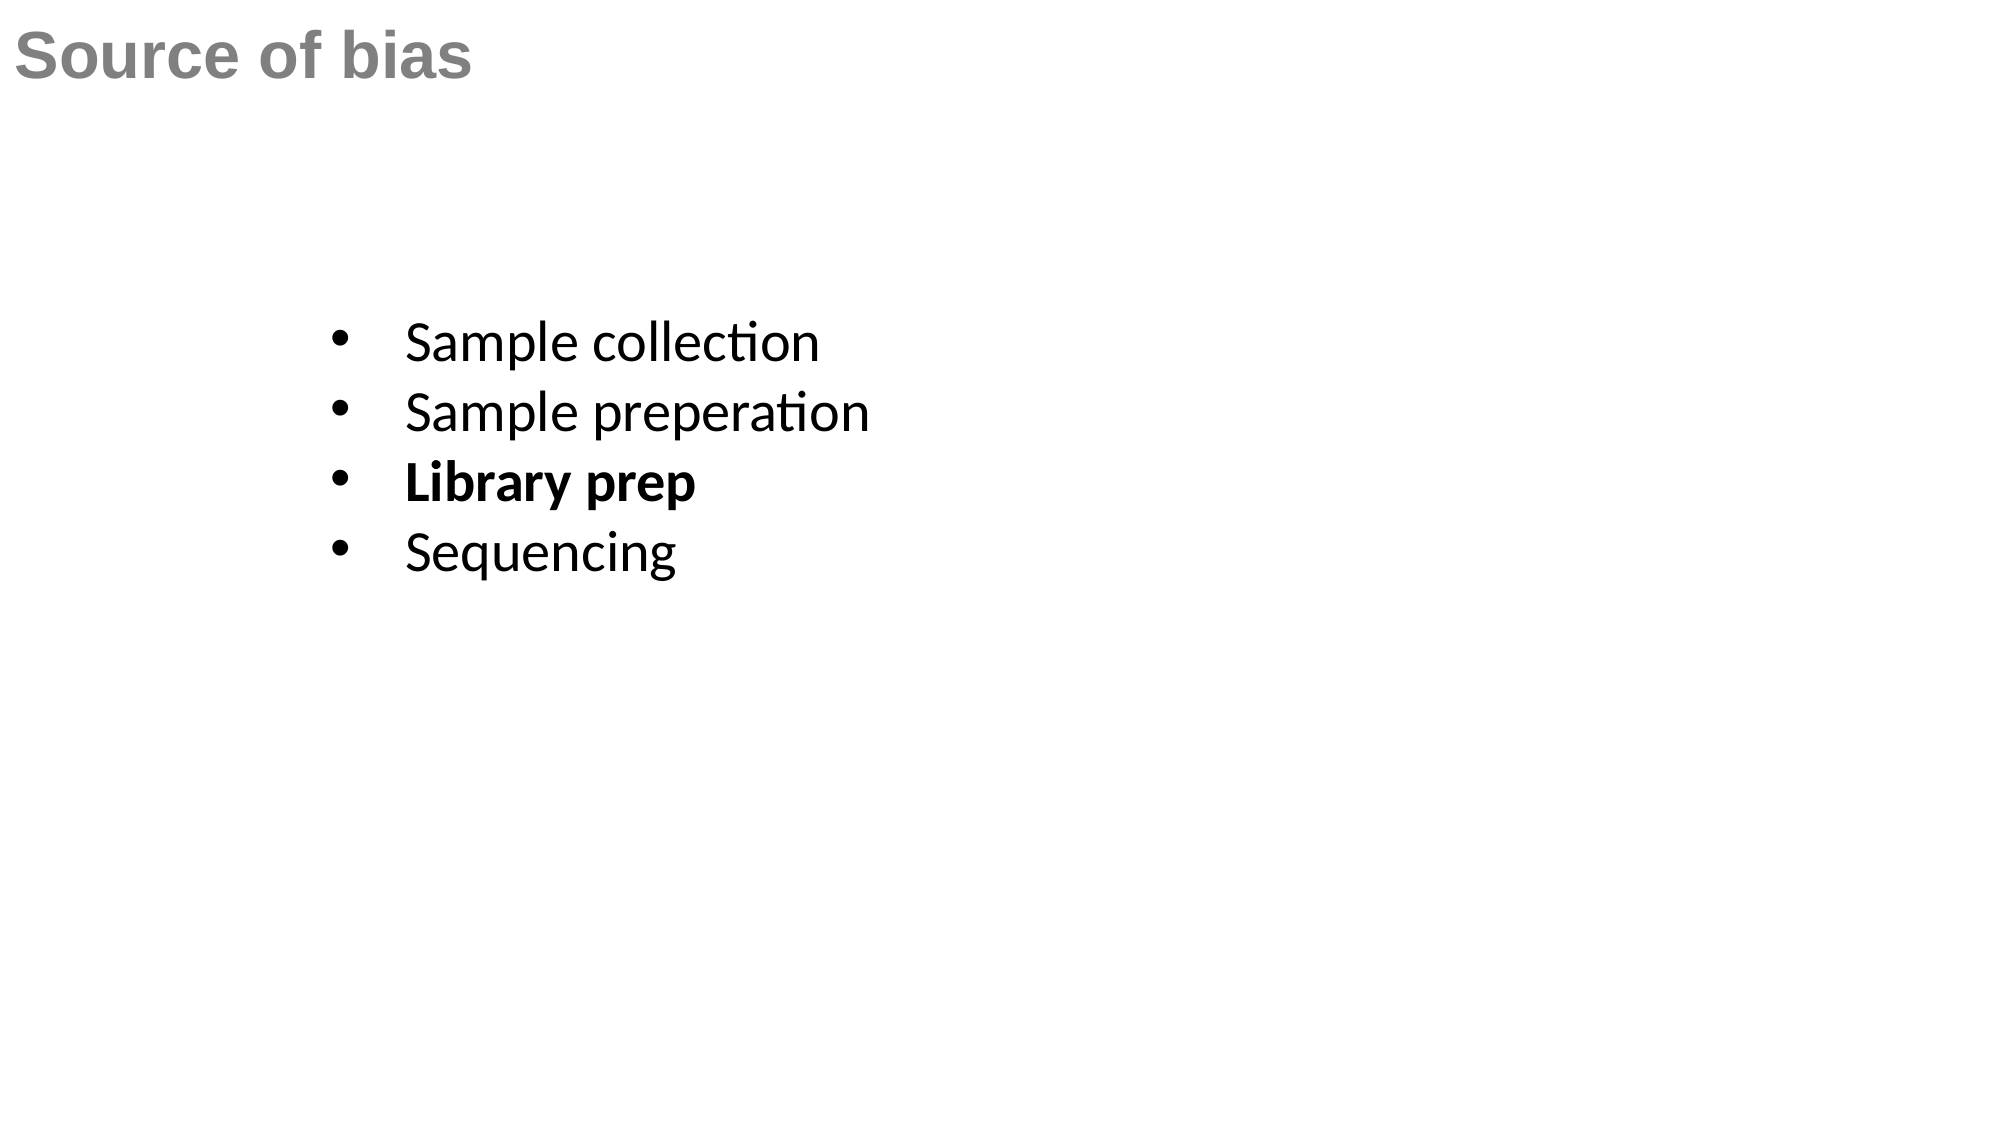

Source of bias
Sample collection
Sample preperation
Library prep
Sequencing